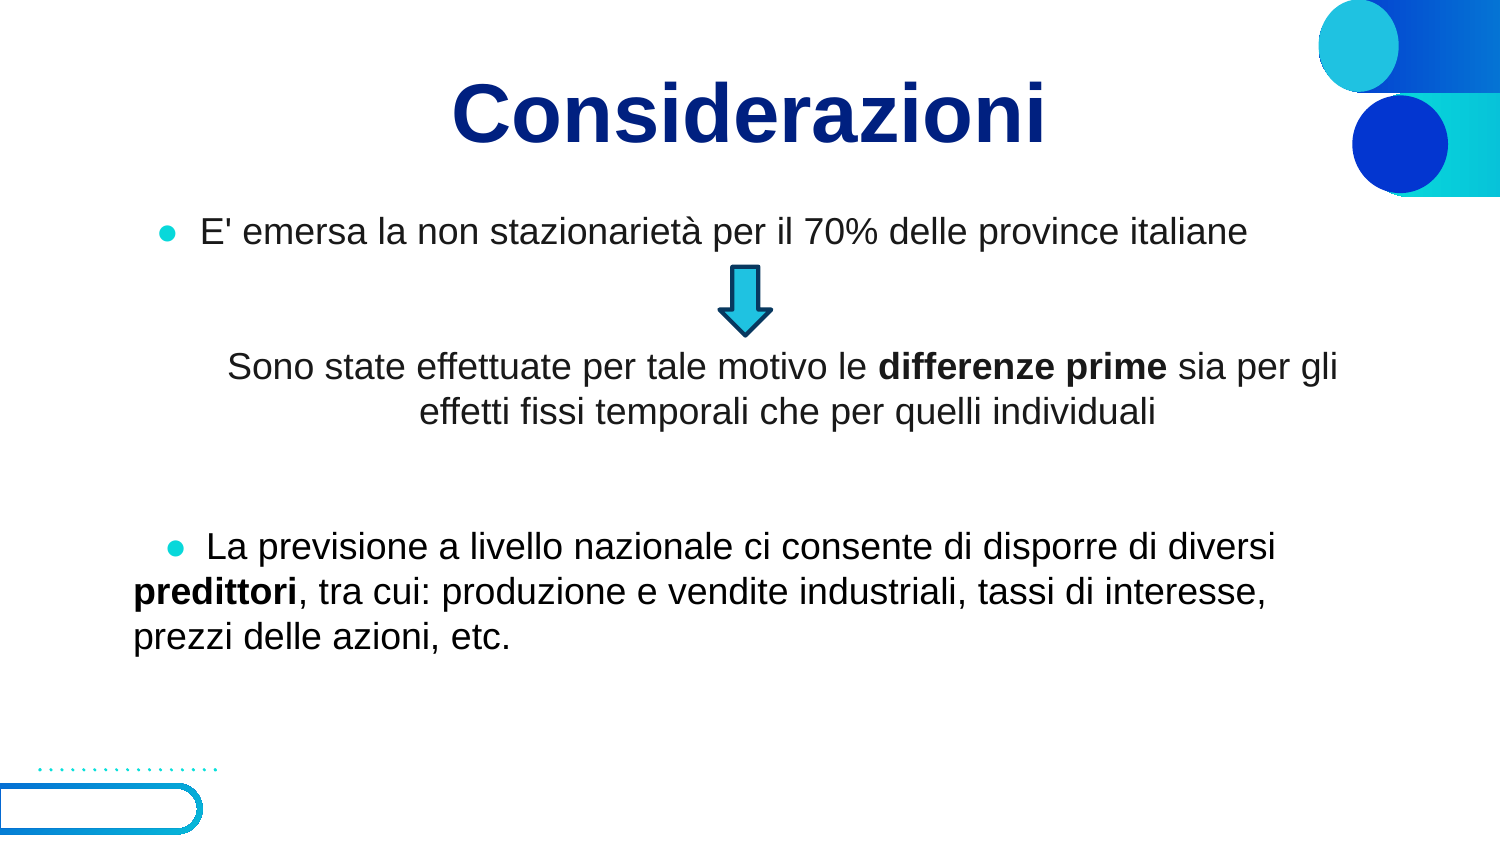

# Considerazioni

●  E' emersa la non stazionarietà per il 70% delle province italiane

    Sono state effettuate per tale motivo le differenze prime sia per gli effetti fissi temporali che per quelli individuali

   ●  La previsione a livello nazionale ci consente di disporre di diversi predittori, tra cui: produzione e vendite industriali, tassi di interesse, prezzi delle azioni, etc.